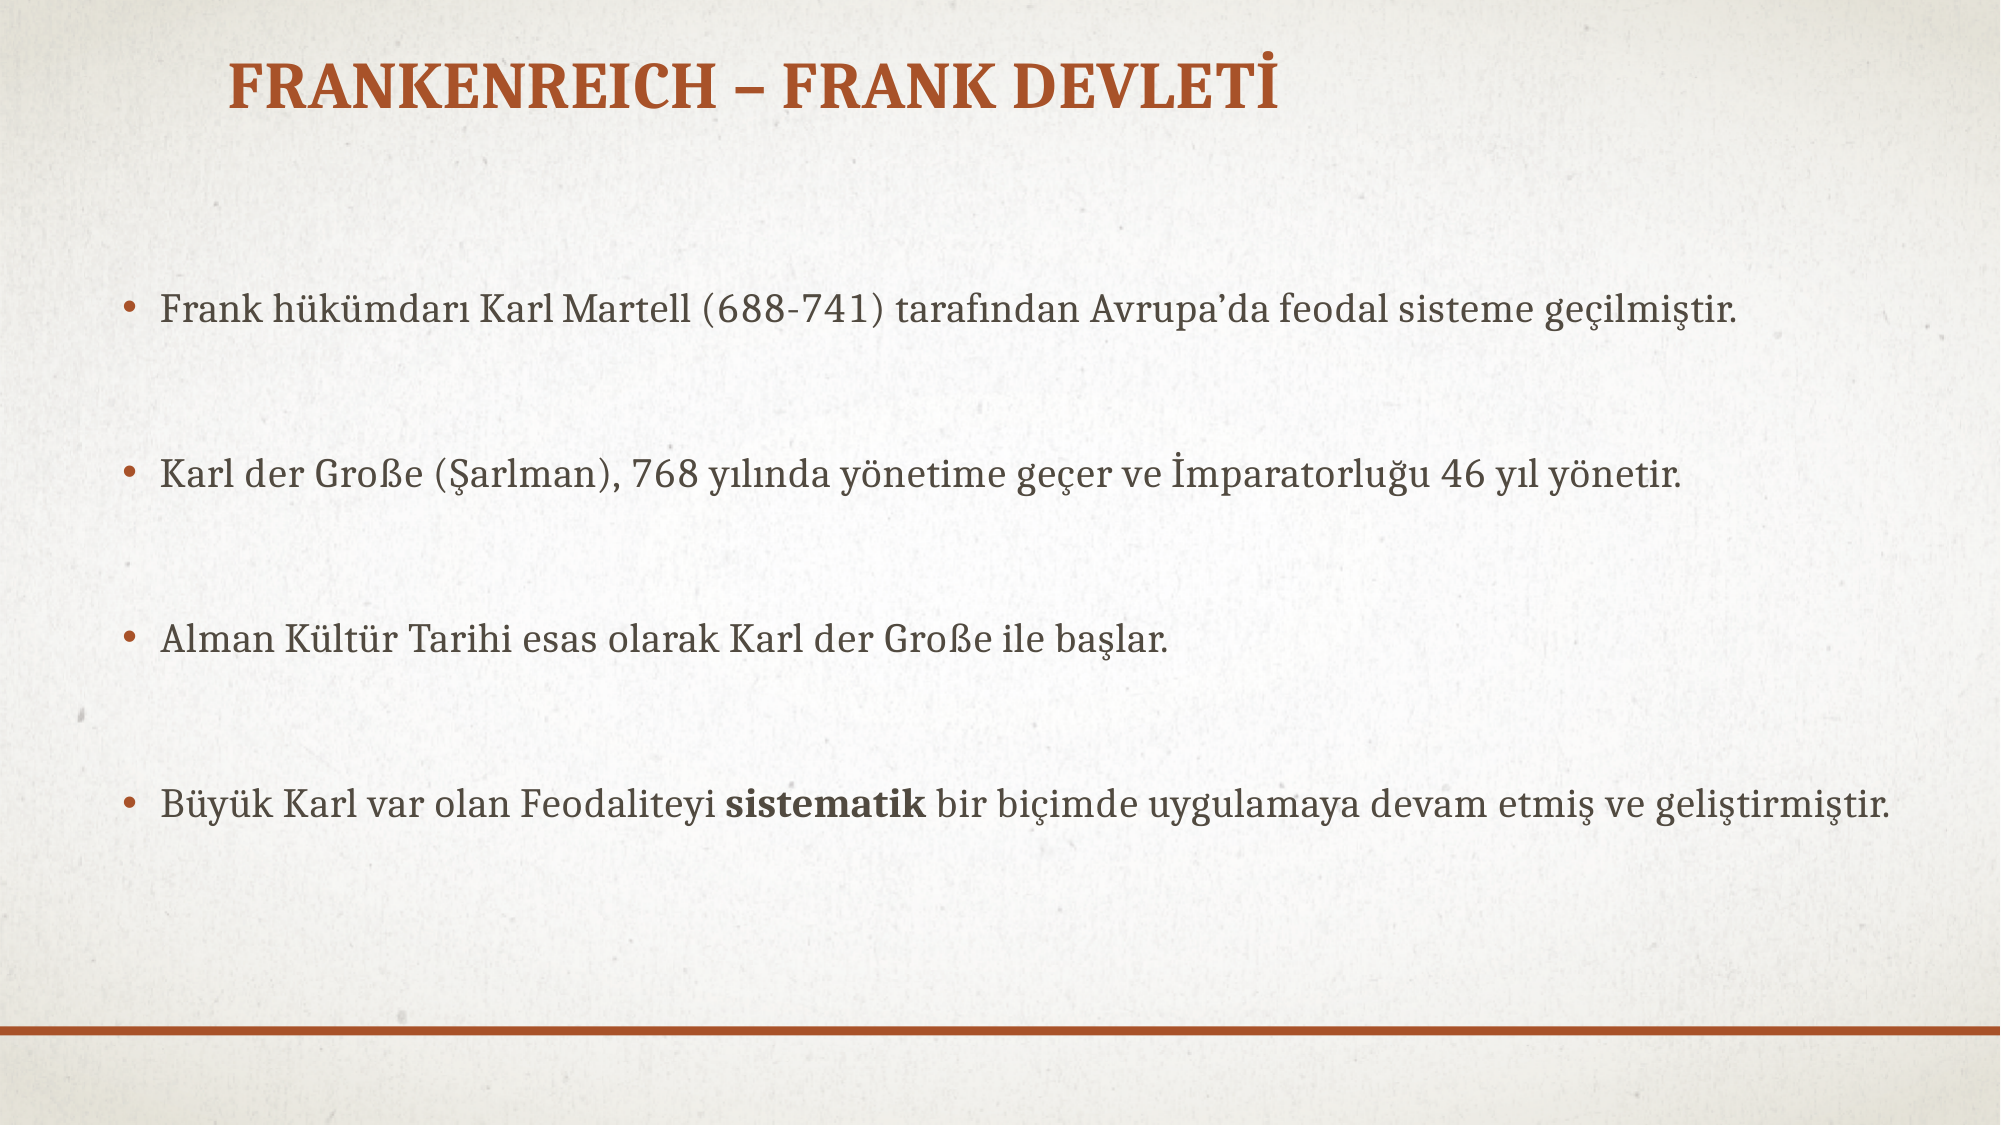

# FRANKENREICH – Frank Devleti
Frank hükümdarı Karl Martell (688-741) tarafından Avrupa’da feodal sisteme geçilmiştir.

Karl der Große (Şarlman), 768 yılında yönetime geçer ve İmparatorluğu 46 yıl yönetir.

Alman Kültür Tarihi esas olarak Karl der Große ile başlar.

Büyük Karl var olan Feodaliteyi sistematik bir biçimde uygulamaya devam etmiş ve geliştirmiştir.